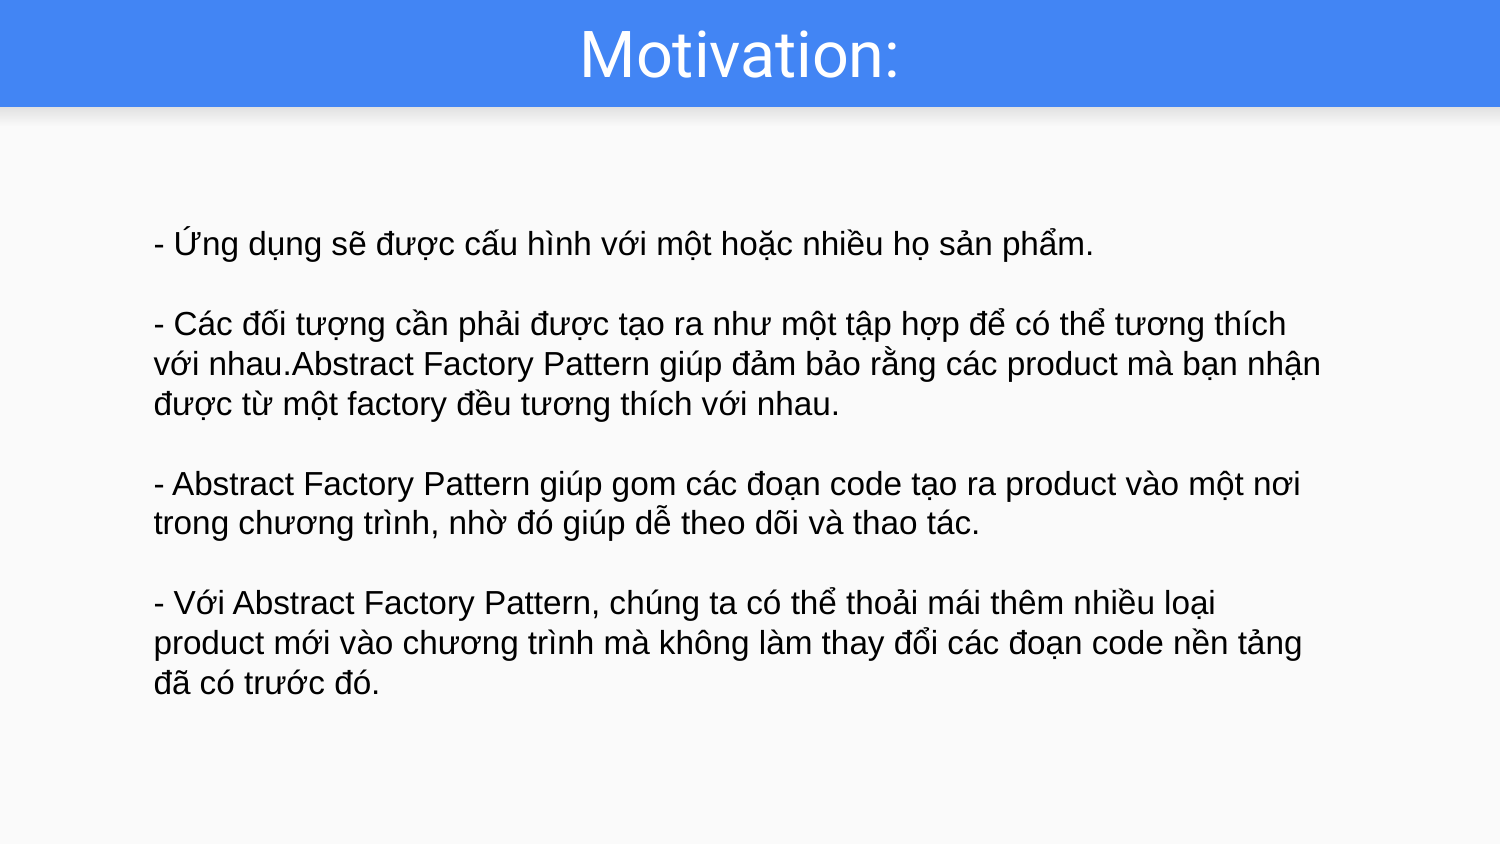

# Motivation:
- Ứng dụng sẽ được cấu hình với một hoặc nhiều họ sản phẩm.

- Các đối tượng cần phải được tạo ra như một tập hợp để có thể tương thích với nhau.Abstract Factory Pattern giúp đảm bảo rằng các product mà bạn nhận được từ một factory đều tương thích với nhau.

- Abstract Factory Pattern giúp gom các đoạn code tạo ra product vào một nơi trong chương trình, nhờ đó giúp dễ theo dõi và thao tác.

- Với Abstract Factory Pattern, chúng ta có thể thoải mái thêm nhiều loại product mới vào chương trình mà không làm thay đổi các đoạn code nền tảng đã có trước đó.